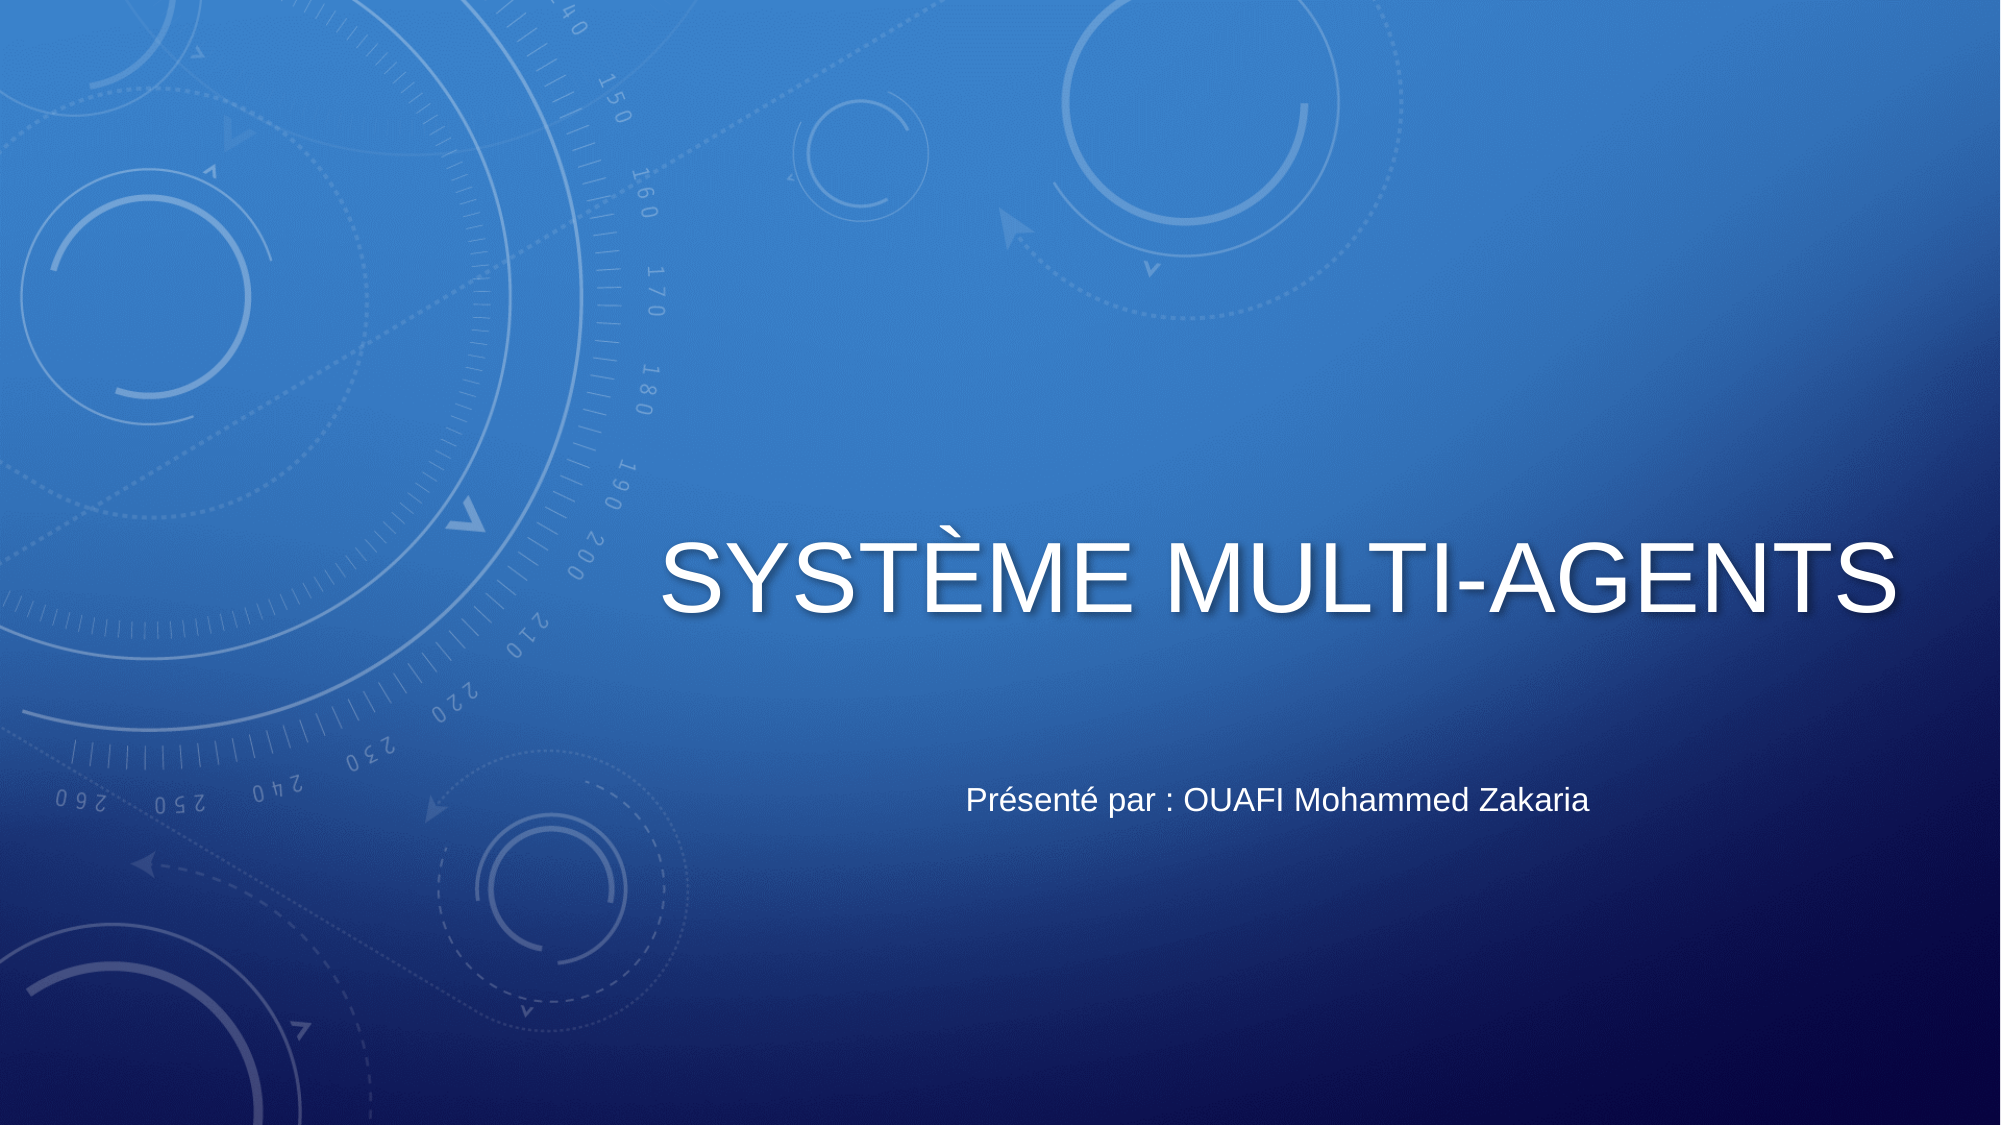

# Système multi-agents
Présenté par : OUAFI Mohammed Zakaria